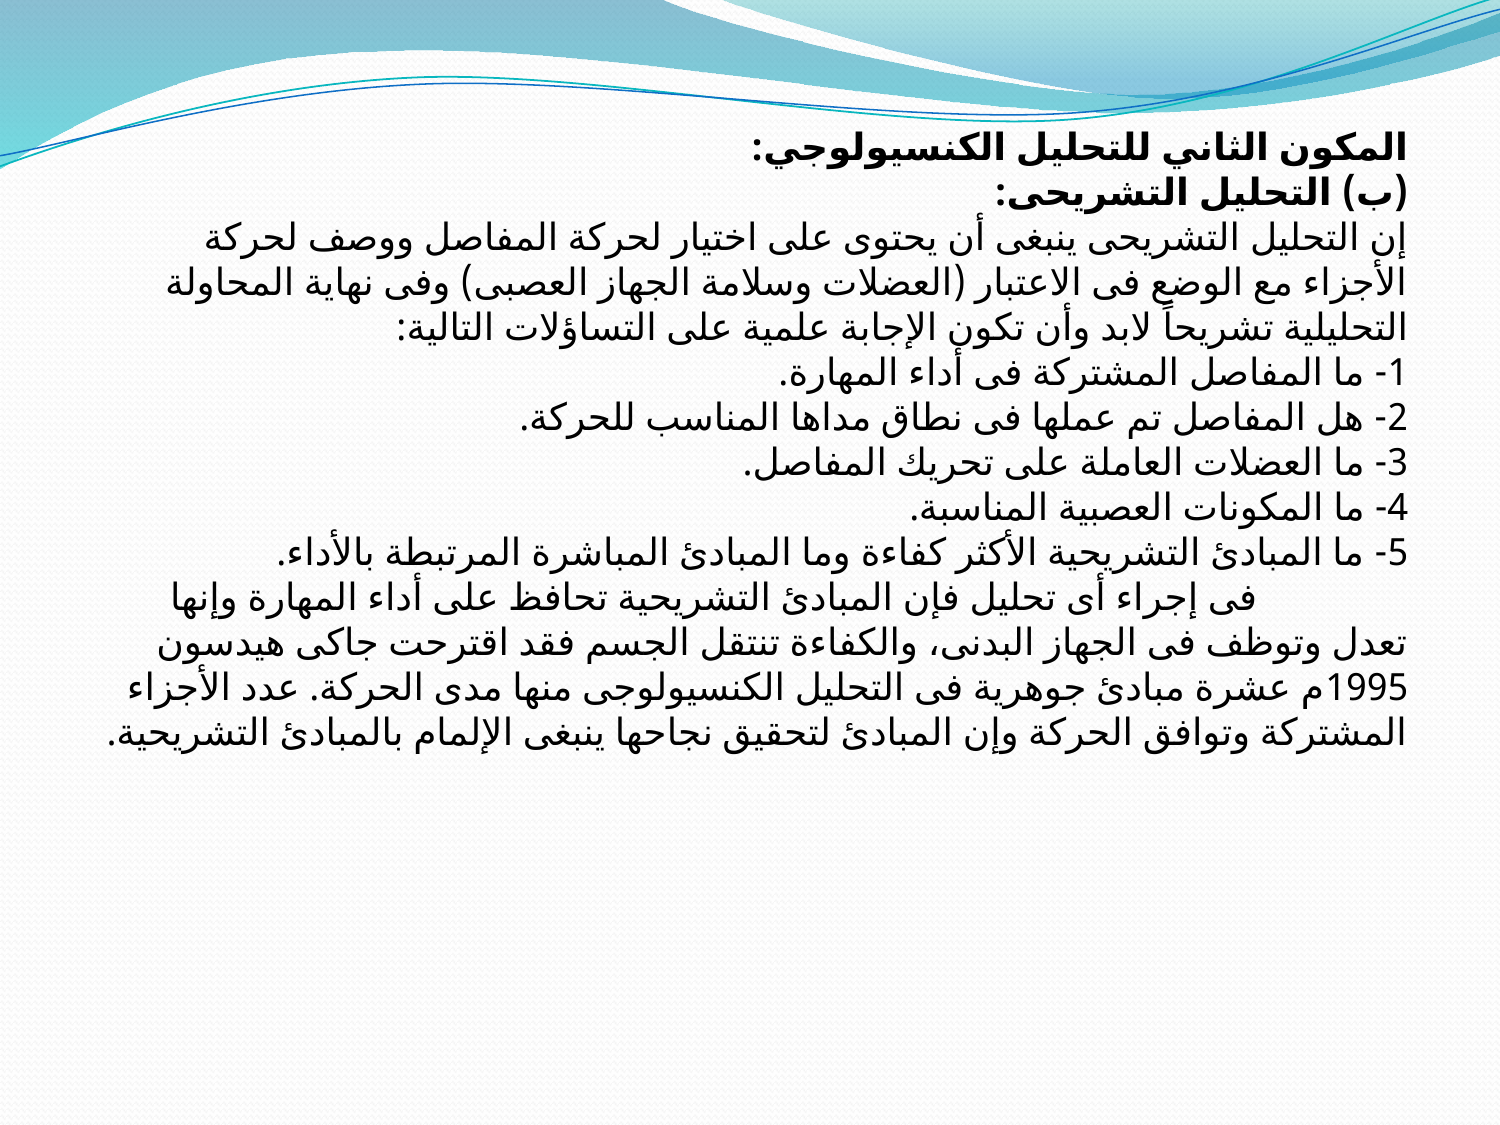

المكون الثاني للتحليل الكنسيولوجي:
(ب) التحليل التشريحى:
	إن التحليل التشريحى ينبغى أن يحتوى على اختيار لحركة المفاصل ووصف لحركة الأجزاء مع الوضع فى الاعتبار (العضلات وسلامة الجهاز العصبى) وفى نهاية المحاولة التحليلية تشريحاً لابد وأن تكون الإجابة علمية على التساؤلات التالية:
1- ما المفاصل المشتركة فى أداء المهارة.
2- هل المفاصل تم عملها فى نطاق مداها المناسب للحركة.
3- ما العضلات العاملة على تحريك المفاصل.
4- ما المكونات العصبية المناسبة.
5- ما المبادئ التشريحية الأكثر كفاءة وما المبادئ المباشرة المرتبطة بالأداء.
		فى إجراء أى تحليل فإن المبادئ التشريحية تحافظ على أداء المهارة وإنها تعدل وتوظف فى الجهاز البدنى، والكفاءة تنتقل الجسم فقد اقترحت جاكى هيدسون 1995م عشرة مبادئ جوهرية فى التحليل الكنسيولوجى منها مدى الحركة. عدد الأجزاء المشتركة وتوافق الحركة وإن المبادئ لتحقيق نجاحها ينبغى الإلمام بالمبادئ التشريحية.